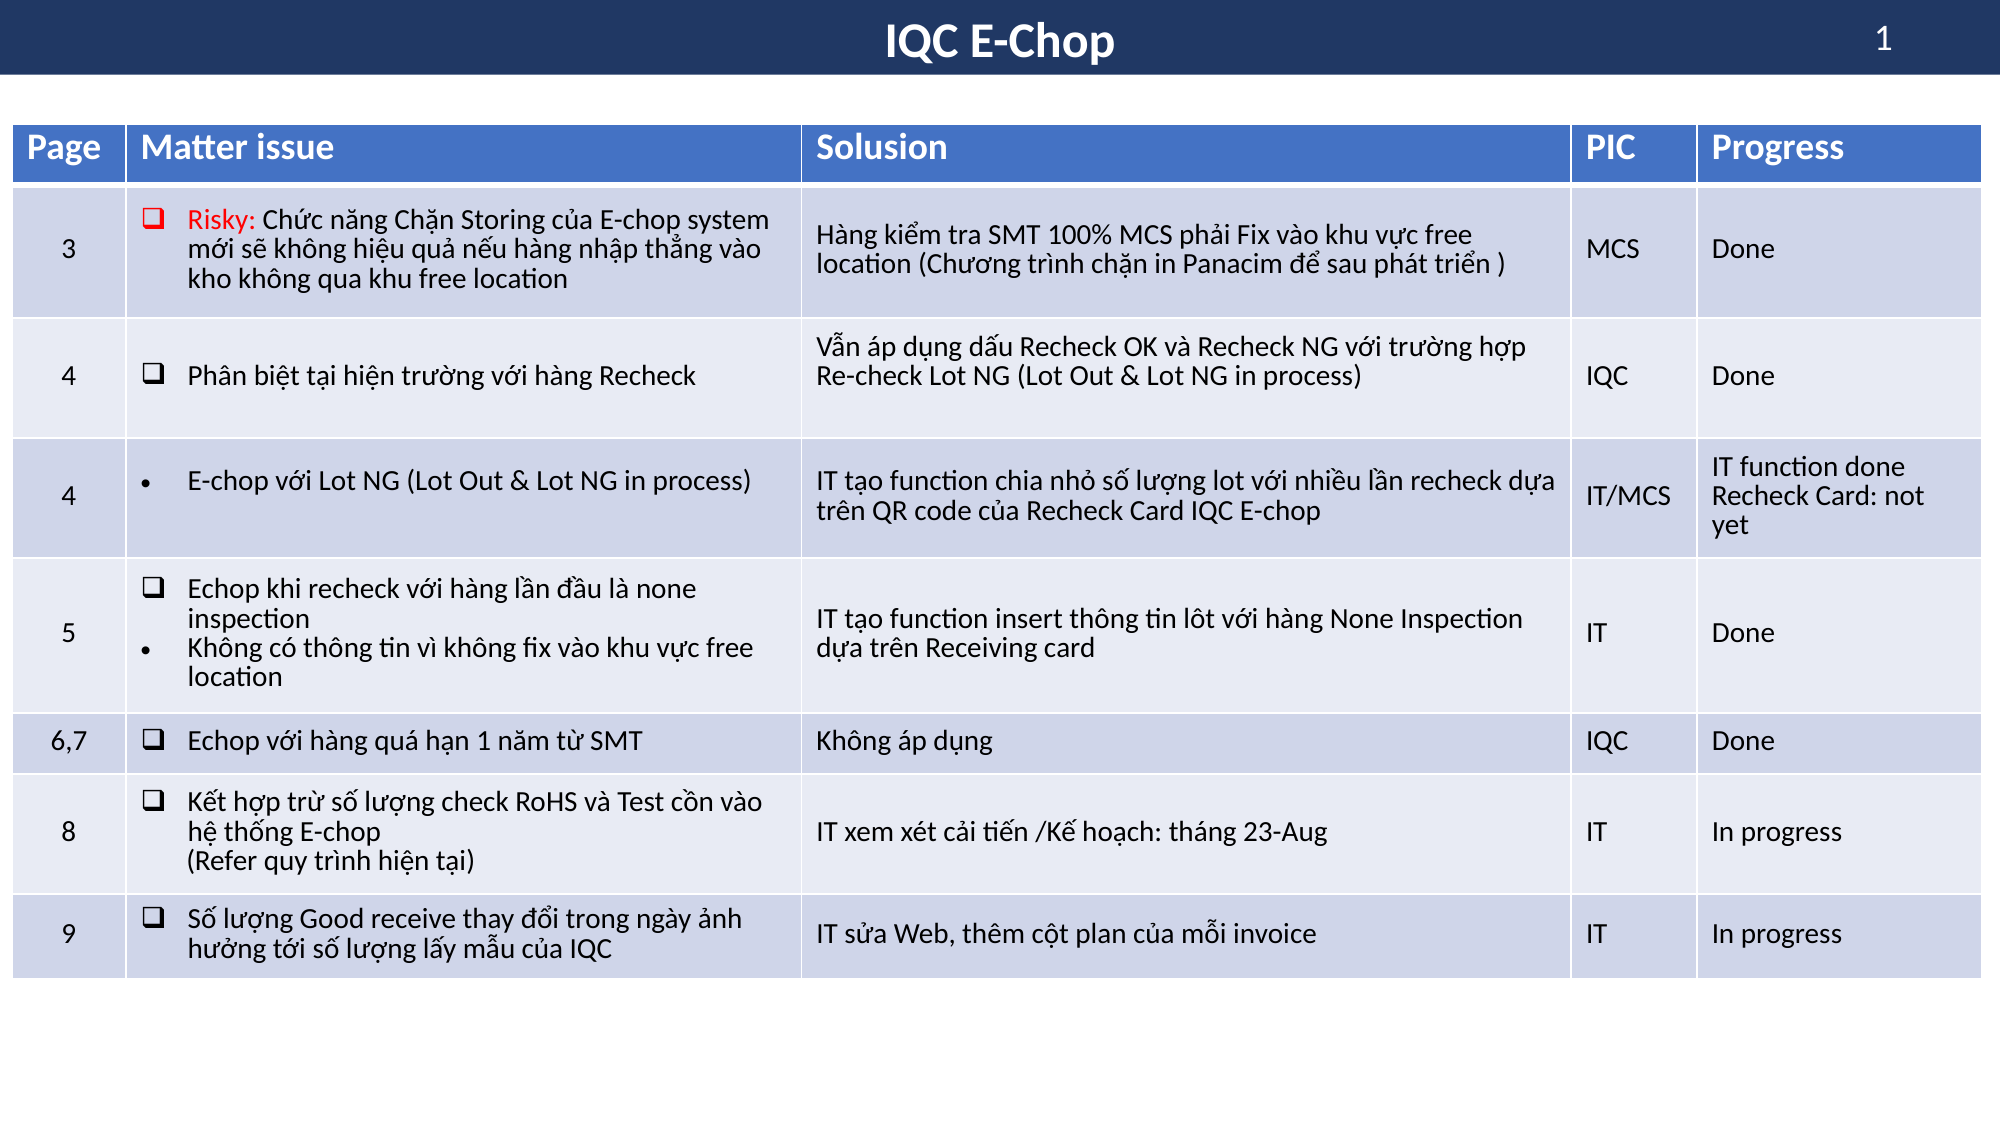

IQC E-Chop
1
| Page | Matter issue | Solusion | PIC | Progress |
| --- | --- | --- | --- | --- |
| 3 | Risky: Chức năng Chặn Storing của E-chop system mới sẽ không hiệu quả nếu hàng nhập thẳng vào kho không qua khu free location | Hàng kiểm tra SMT 100% MCS phải Fix vào khu vực free location (Chương trình chặn in Panacim để sau phát triển ) | MCS | Done |
| 4 | Phân biệt tại hiện trường với hàng Recheck | Vẫn áp dụng dấu Recheck OK và Recheck NG với trường hợp Re-check Lot NG (Lot Out & Lot NG in process) | IQC | Done |
| 4 | E-chop với Lot NG (Lot Out & Lot NG in process) | IT tạo function chia nhỏ số lượng lot với nhiều lần recheck dựa trên QR code của Recheck Card IQC E-chop | IT/MCS | IT function done Recheck Card: not yet |
| 5 | Echop khi recheck với hàng lần đầu là none inspection Không có thông tin vì không fix vào khu vực free location | IT tạo function insert thông tin lôt với hàng None Inspection dựa trên Receiving card | IT | Done |
| 6,7 | Echop với hàng quá hạn 1 năm từ SMT | Không áp dụng | IQC | Done |
| 8 | Kết hợp trừ số lượng check RoHS và Test cồn vào hệ thống E-chop (Refer quy trình hiện tại) | IT xem xét cải tiến /Kế hoạch: tháng 23-Aug | IT | In progress |
| 9 | Số lượng Good receive thay đổi trong ngày ảnh hưởng tới số lượng lấy mẫu của IQC | IT sửa Web, thêm cột plan của mỗi invoice | IT | In progress |